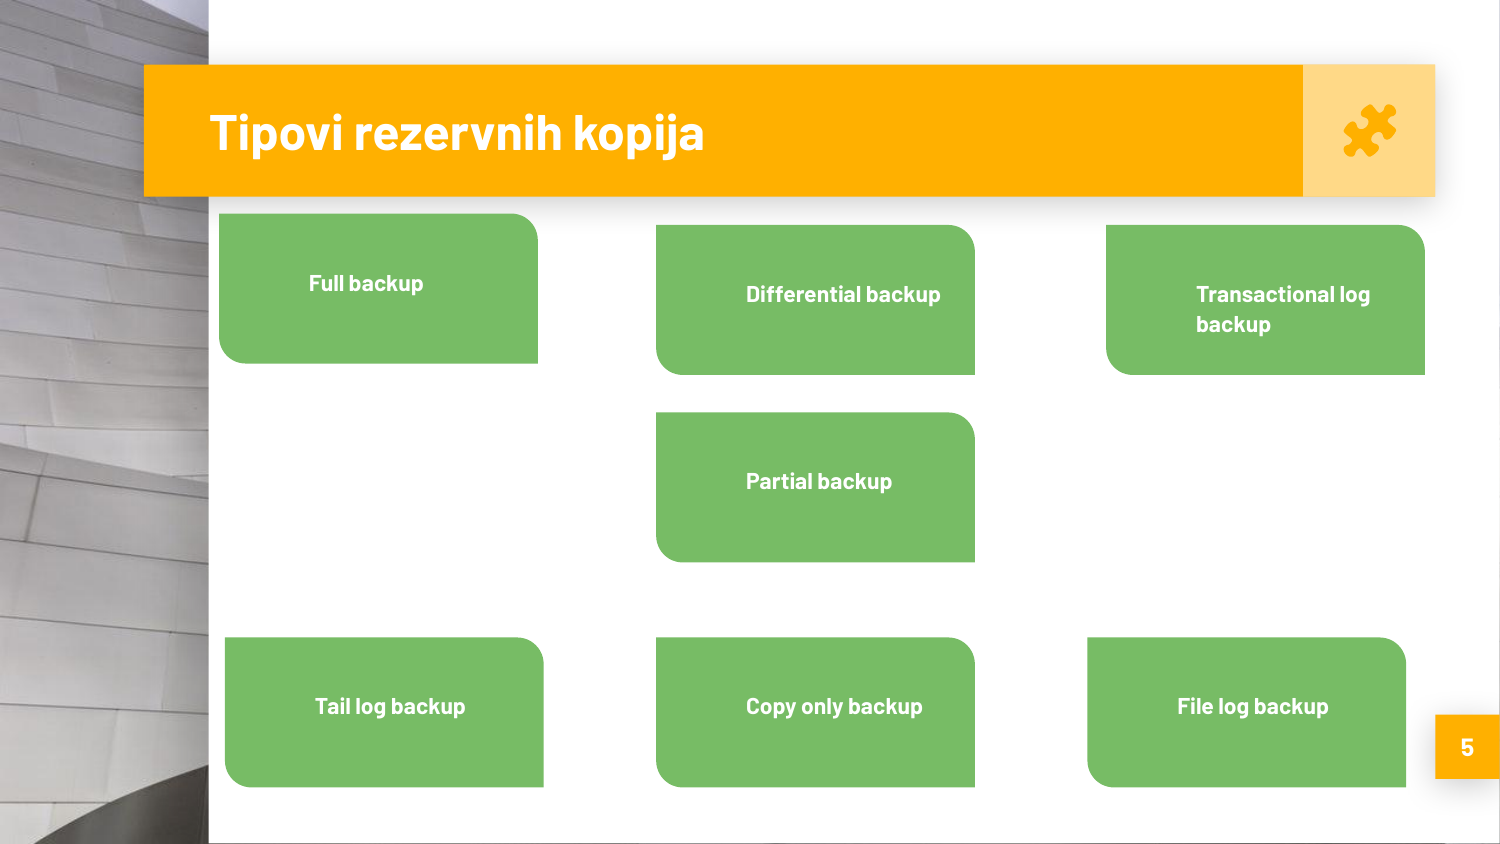

Tipovi rezervnih kopija

Full backup

Differential backup

Transactional log backup

Partial backup

Tail log backup

Copy only backup

File log backup
5